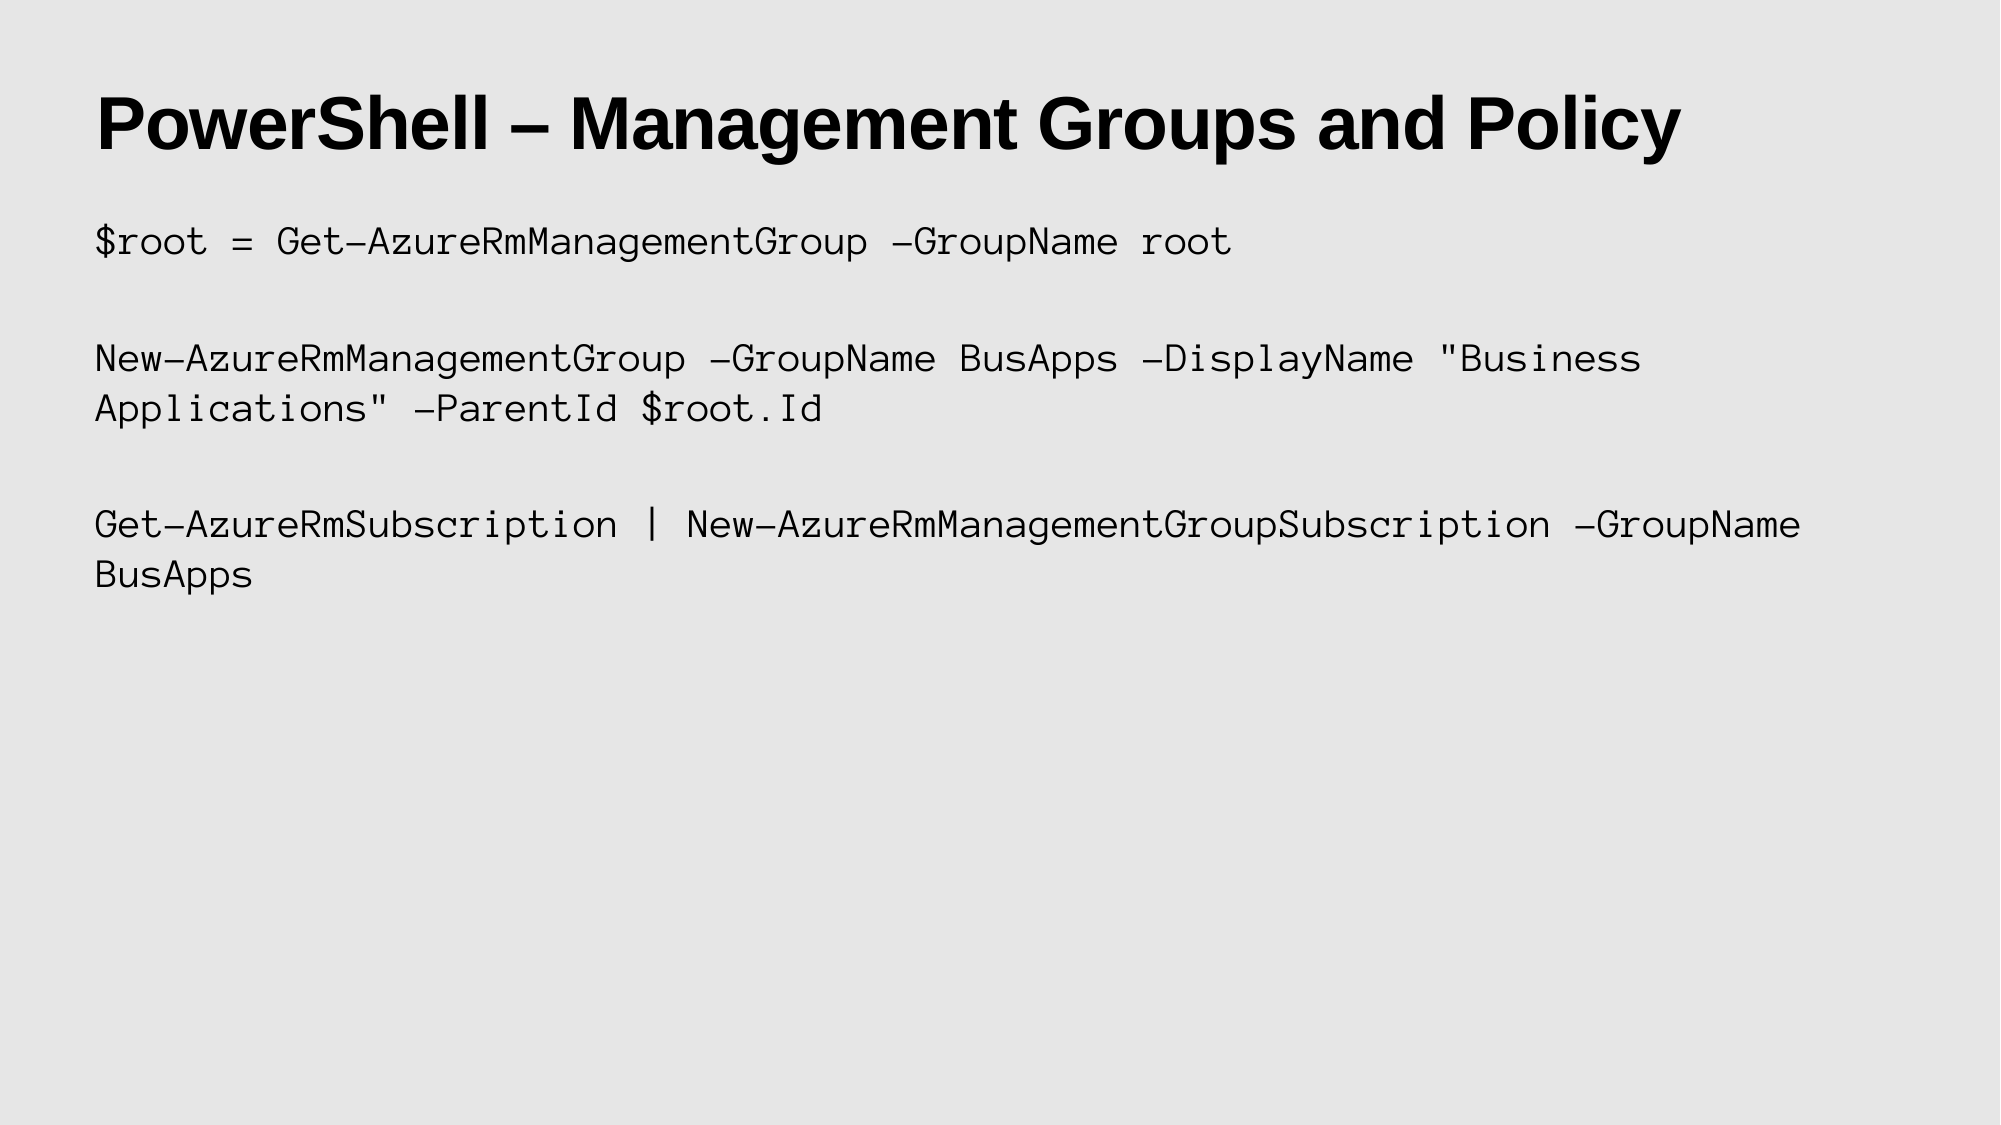

# PowerShell – Management Groups and Policy
$root = Get-AzureRmManagementGroup -GroupName root

New-AzureRmManagementGroup -GroupName BusApps -DisplayName "Business Applications" -ParentId $root.Id

Get-AzureRmSubscription | New-AzureRmManagementGroupSubscription -GroupName BusApps